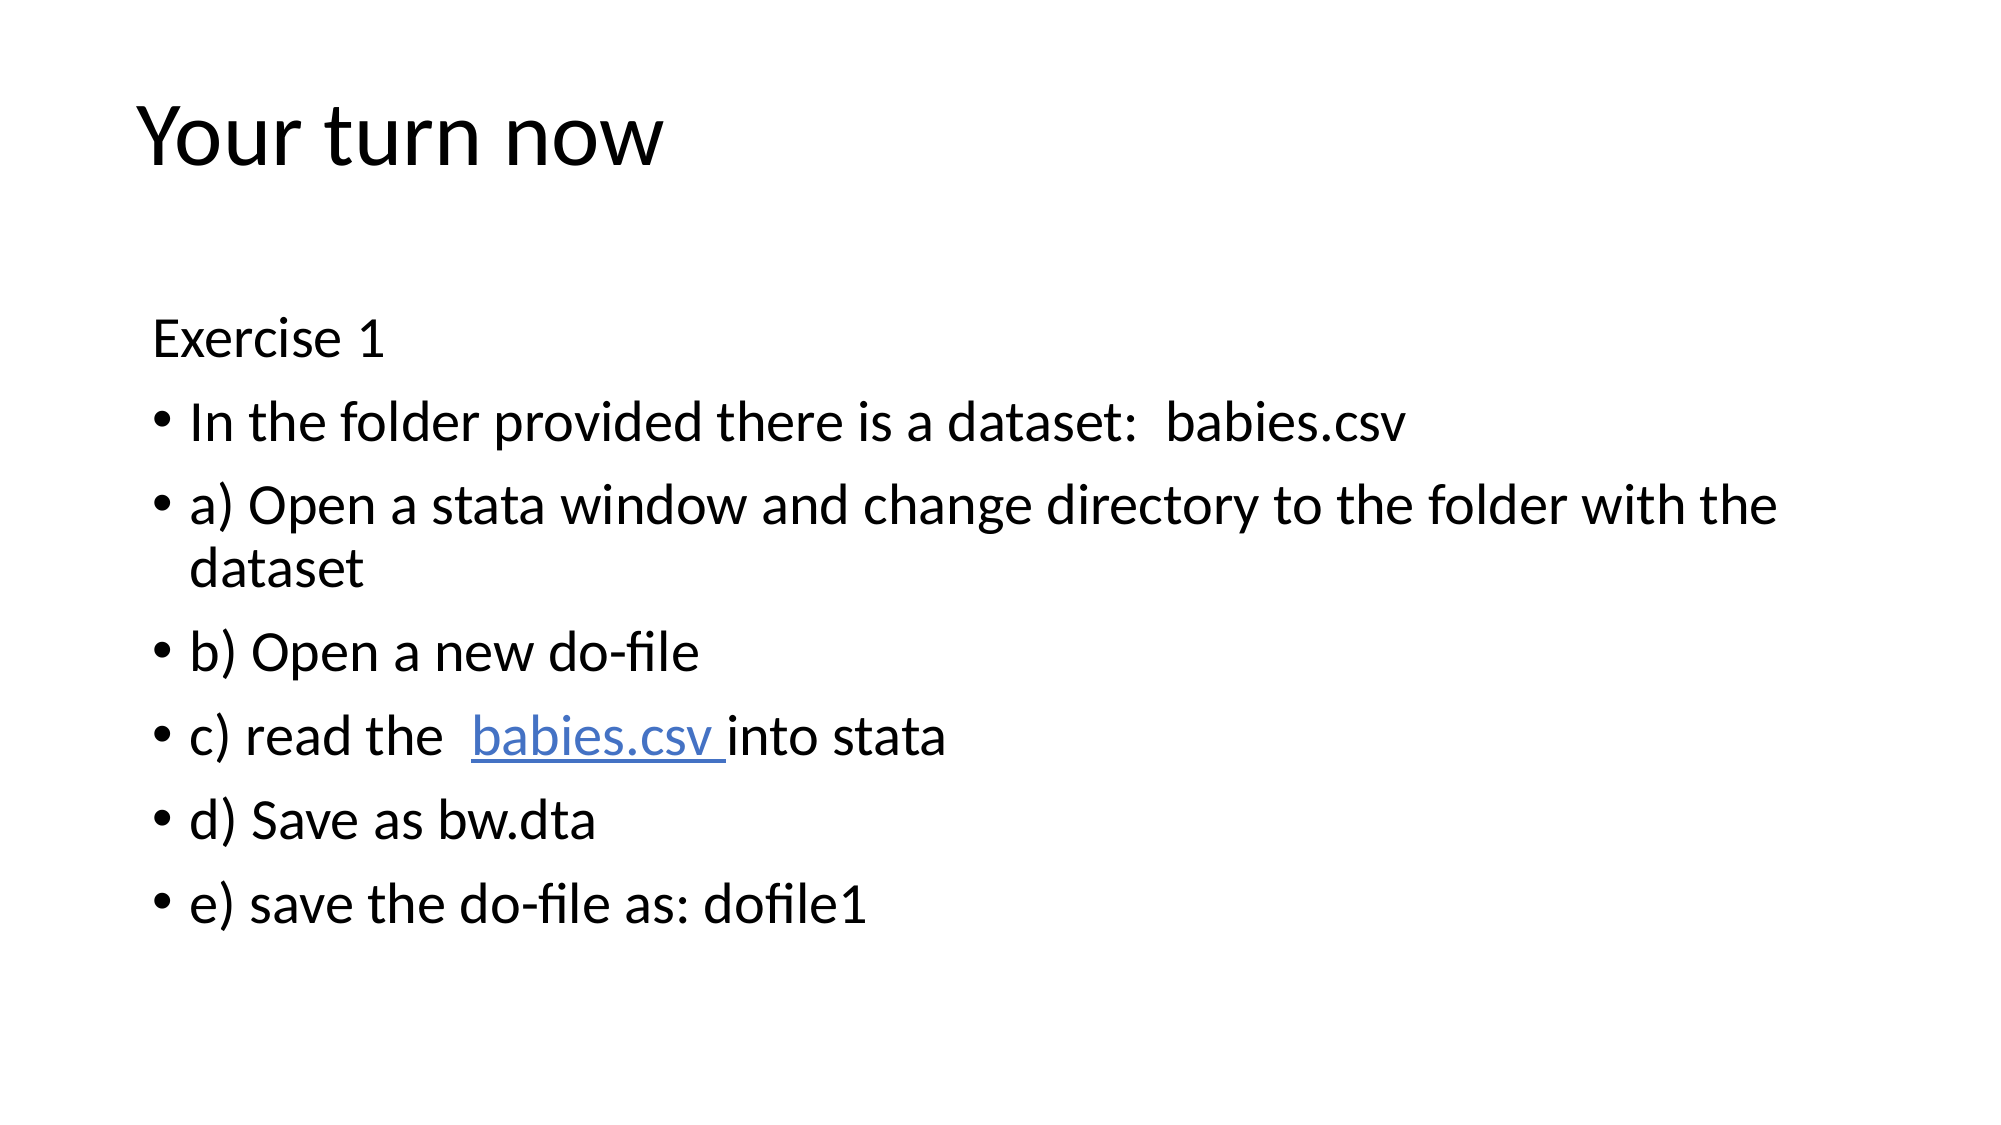

# Your turn now
Exercise 1
In the folder provided there is a dataset:  babies.csv
a) Open a stata window and change directory to the folder with the dataset
b) Open a new do-file
c) read the  babies.csv into stata
d) Save as bw.dta
e) save the do-file as: dofile1